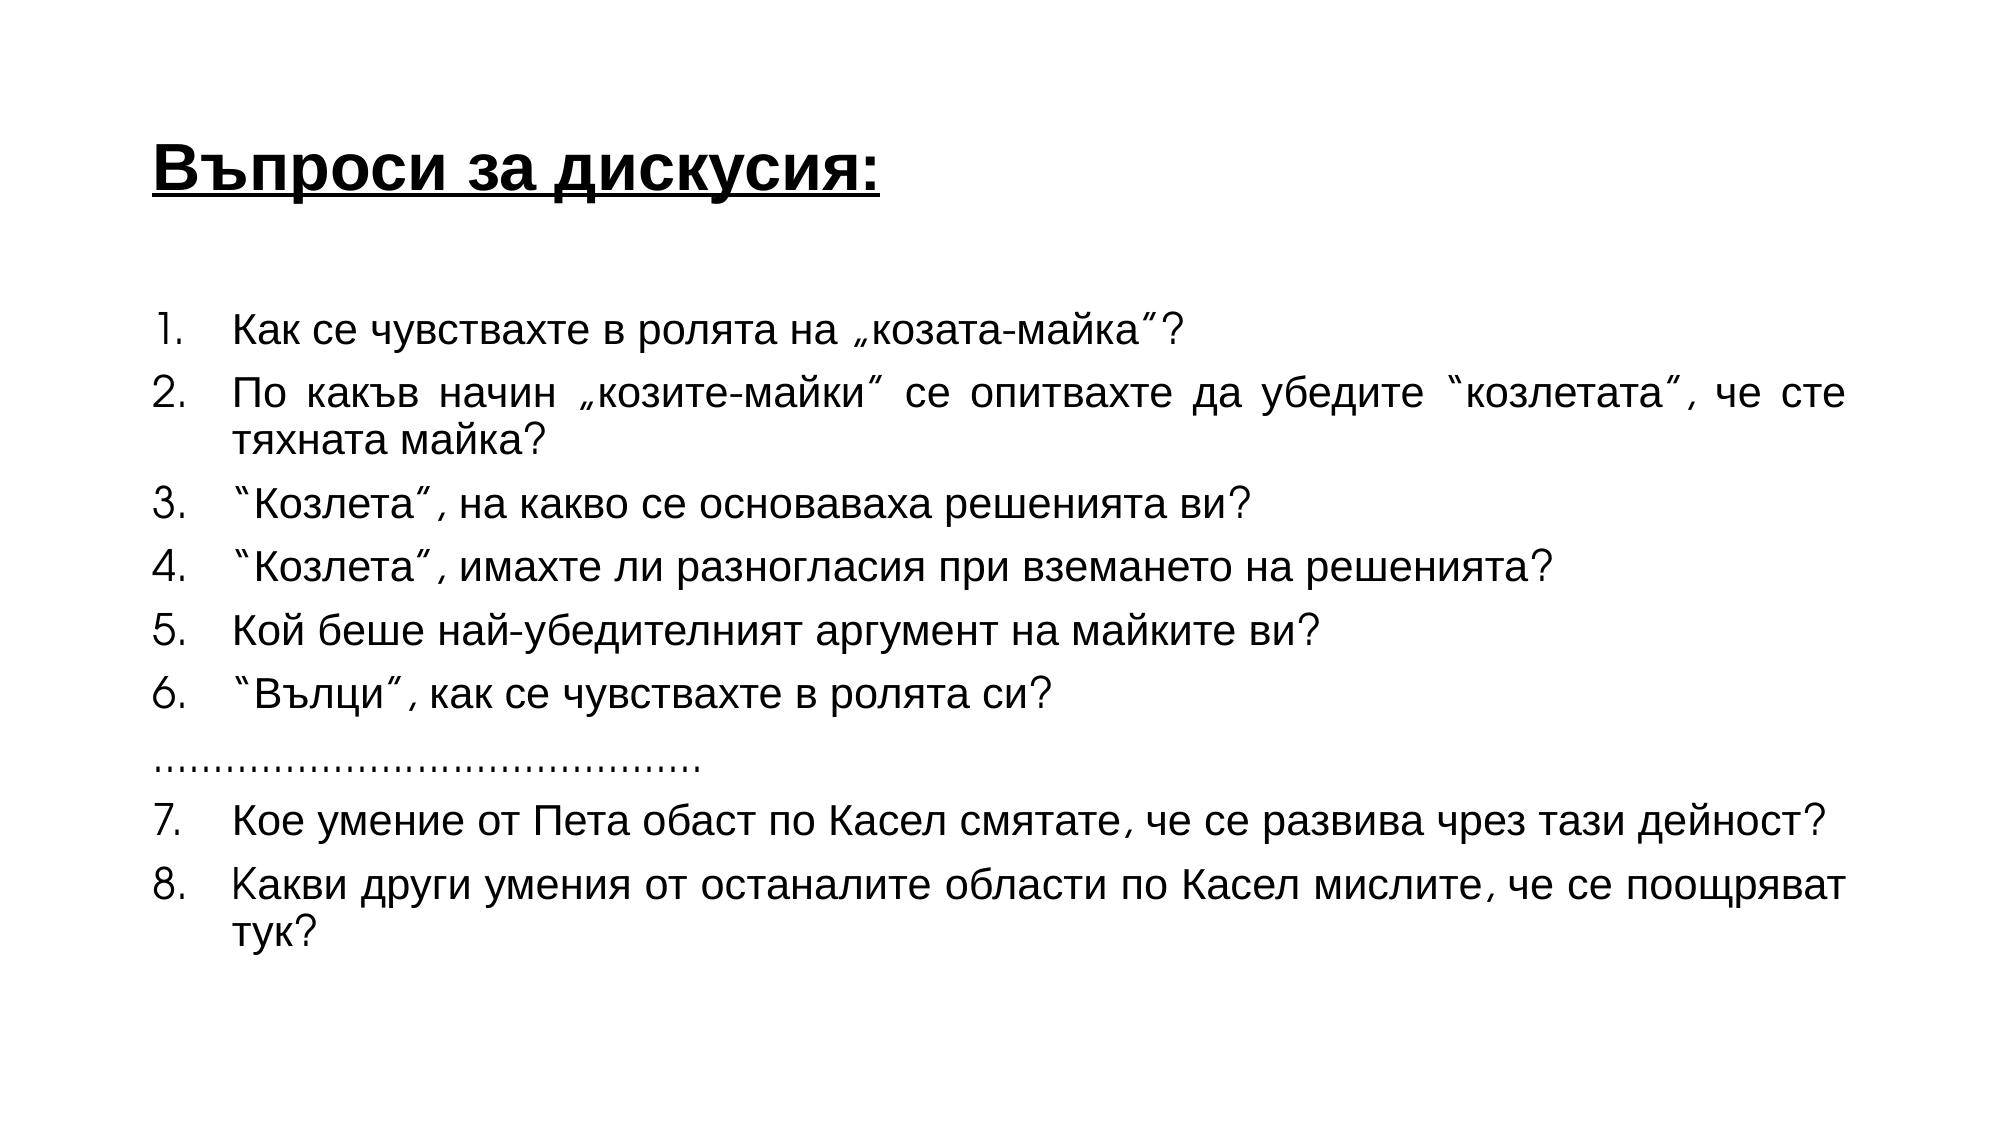

# Въпроси за дискусия:
Как се чувствахте в ролята на „козата-майка”?
По какъв начин „козите-майки” се опитвахте да убедите “козлетата”, че сте тяхната майка?
“Козлета”, на какво се основаваха решенията ви?
“Козлета”, имахте ли разногласия при вземането на решенията?
Кой беше най-убедителният аргумент на майките ви?
“Вълци”, как се чувствахте в ролята си?
..............................................
Кое умение от Пета обаст по Касел смятате, че се развива чрез тази дейност?
Kакви други умения от останалите области по Касел мислите, че се поощряват тук?